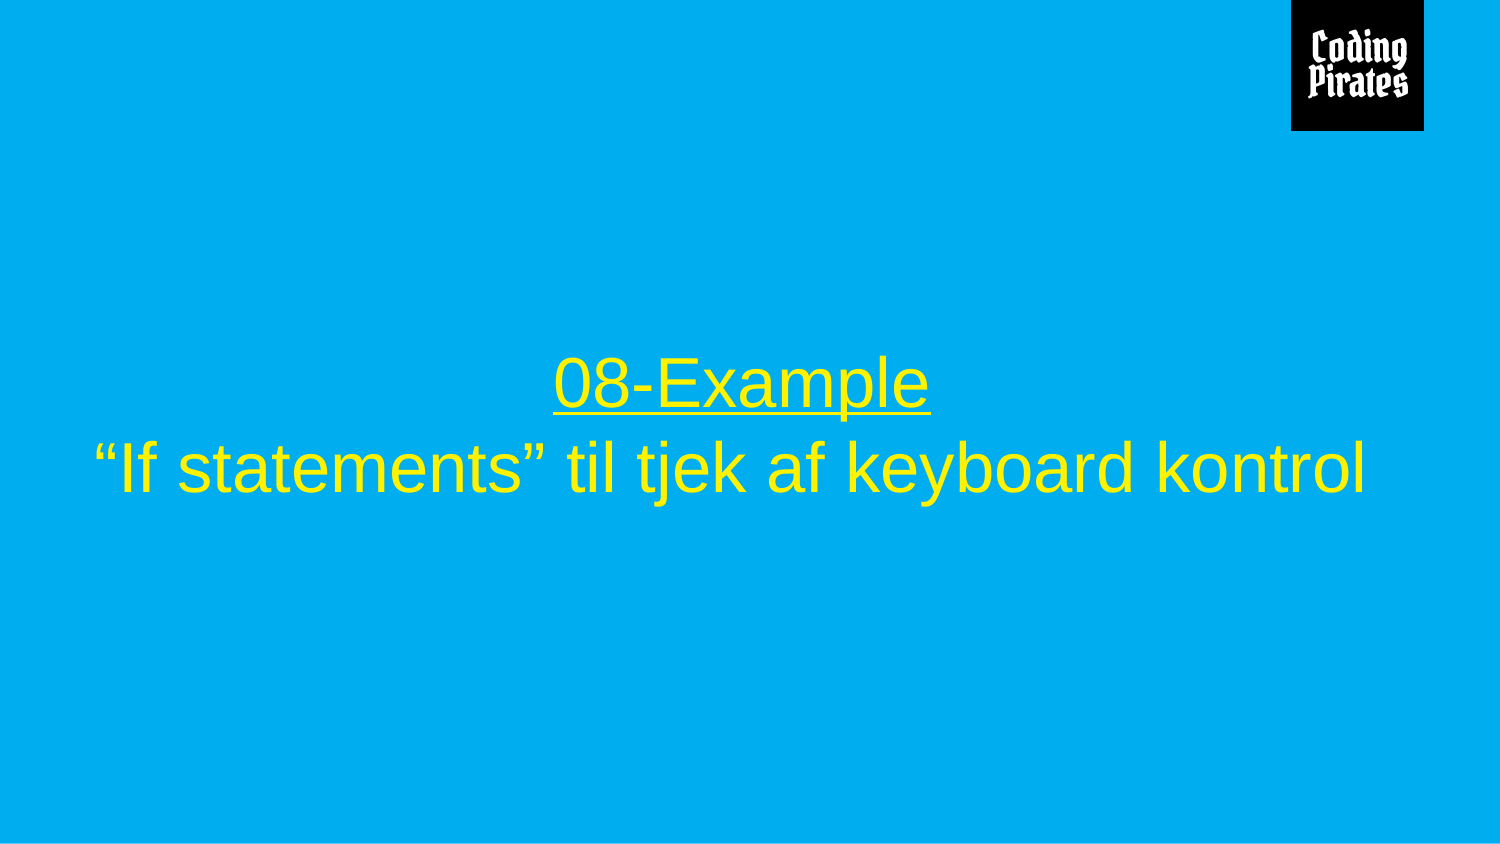

# 08-Example
“If statements” til tjek af keyboard kontrol